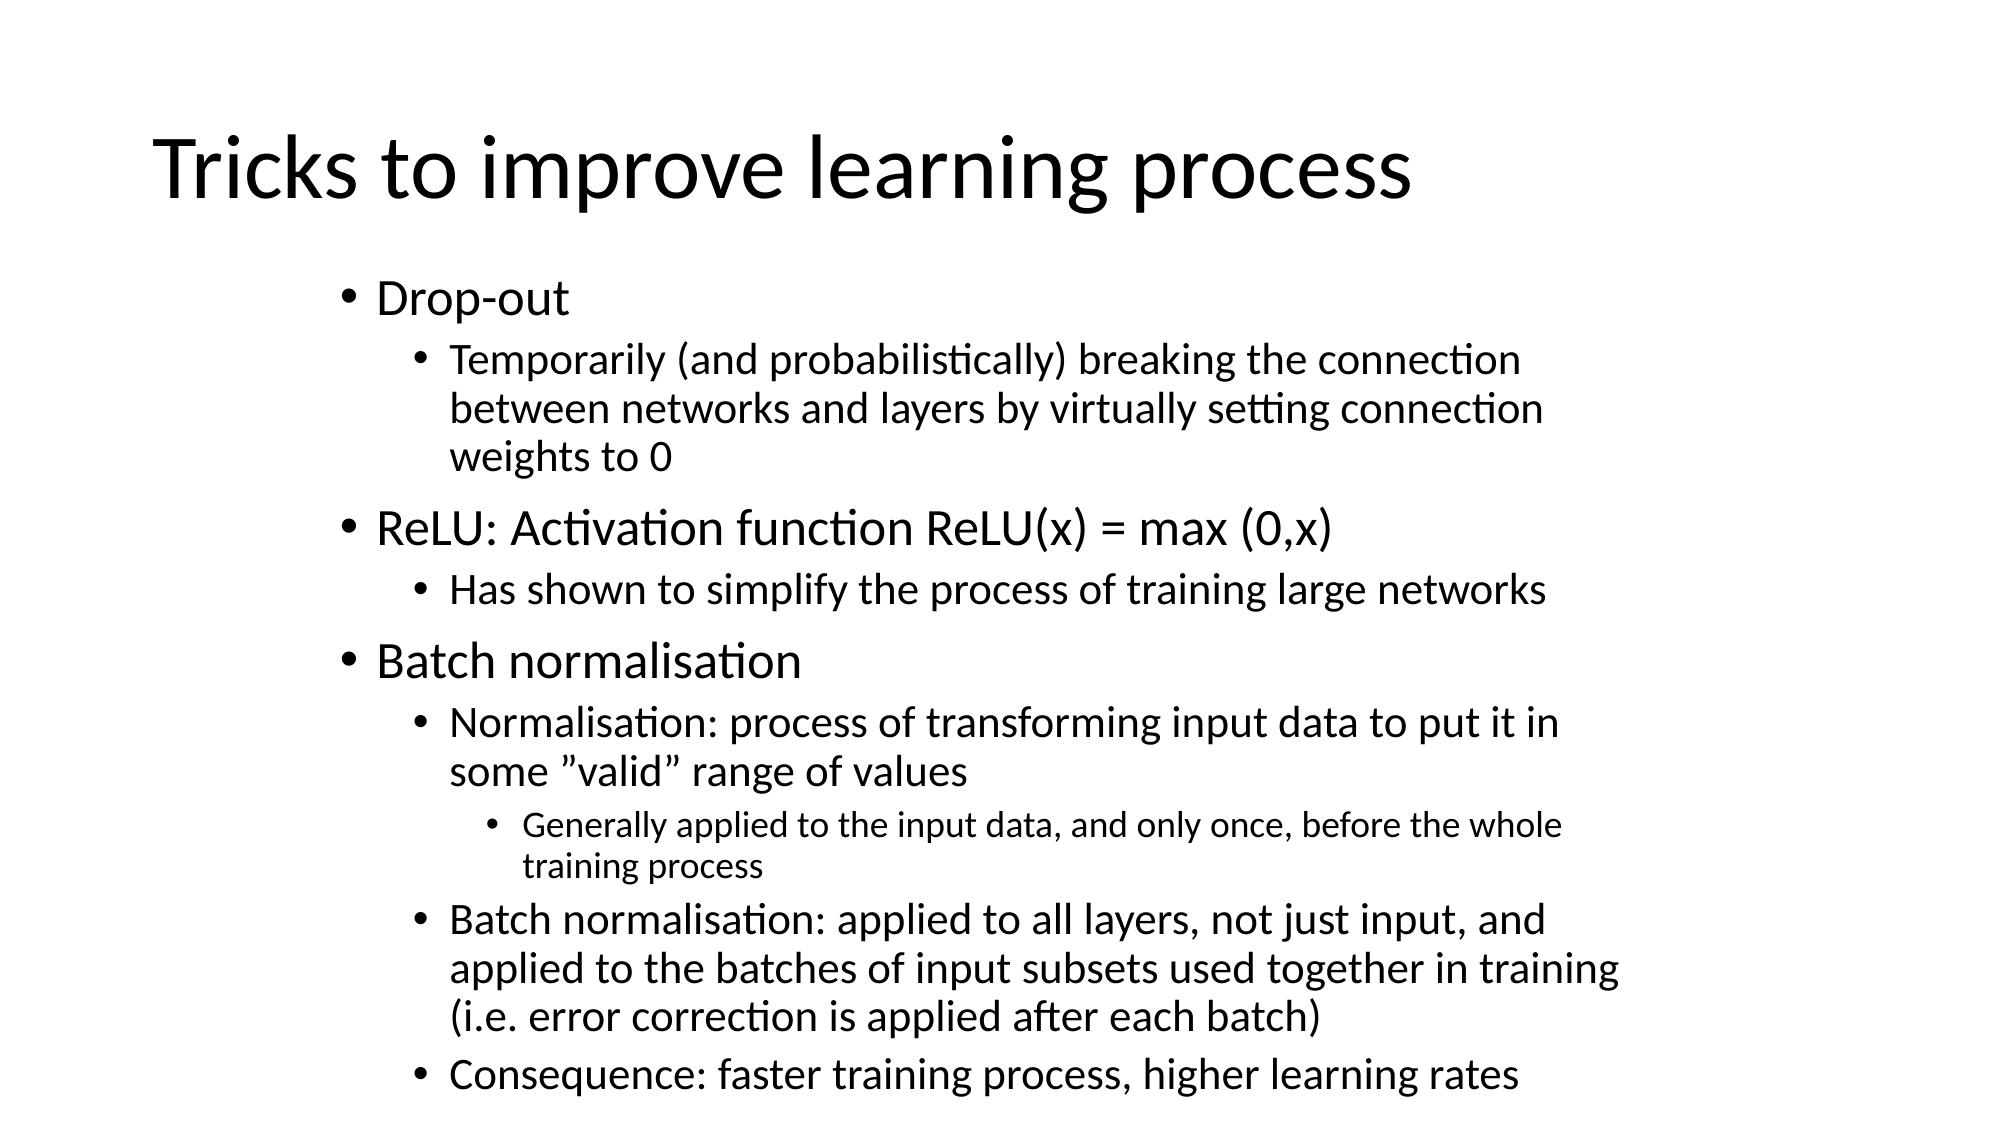

# Tricks to improve learning process
Drop-out
Temporarily (and probabilistically) breaking the connection between networks and layers by virtually setting connection weights to 0
ReLU: Activation function ReLU(x) = max (0,x)
Has shown to simplify the process of training large networks
Batch normalisation
Normalisation: process of transforming input data to put it in some ”valid” range of values
Generally applied to the input data, and only once, before the whole training process
Batch normalisation: applied to all layers, not just input, and applied to the batches of input subsets used together in training (i.e. error correction is applied after each batch)
Consequence: faster training process, higher learning rates